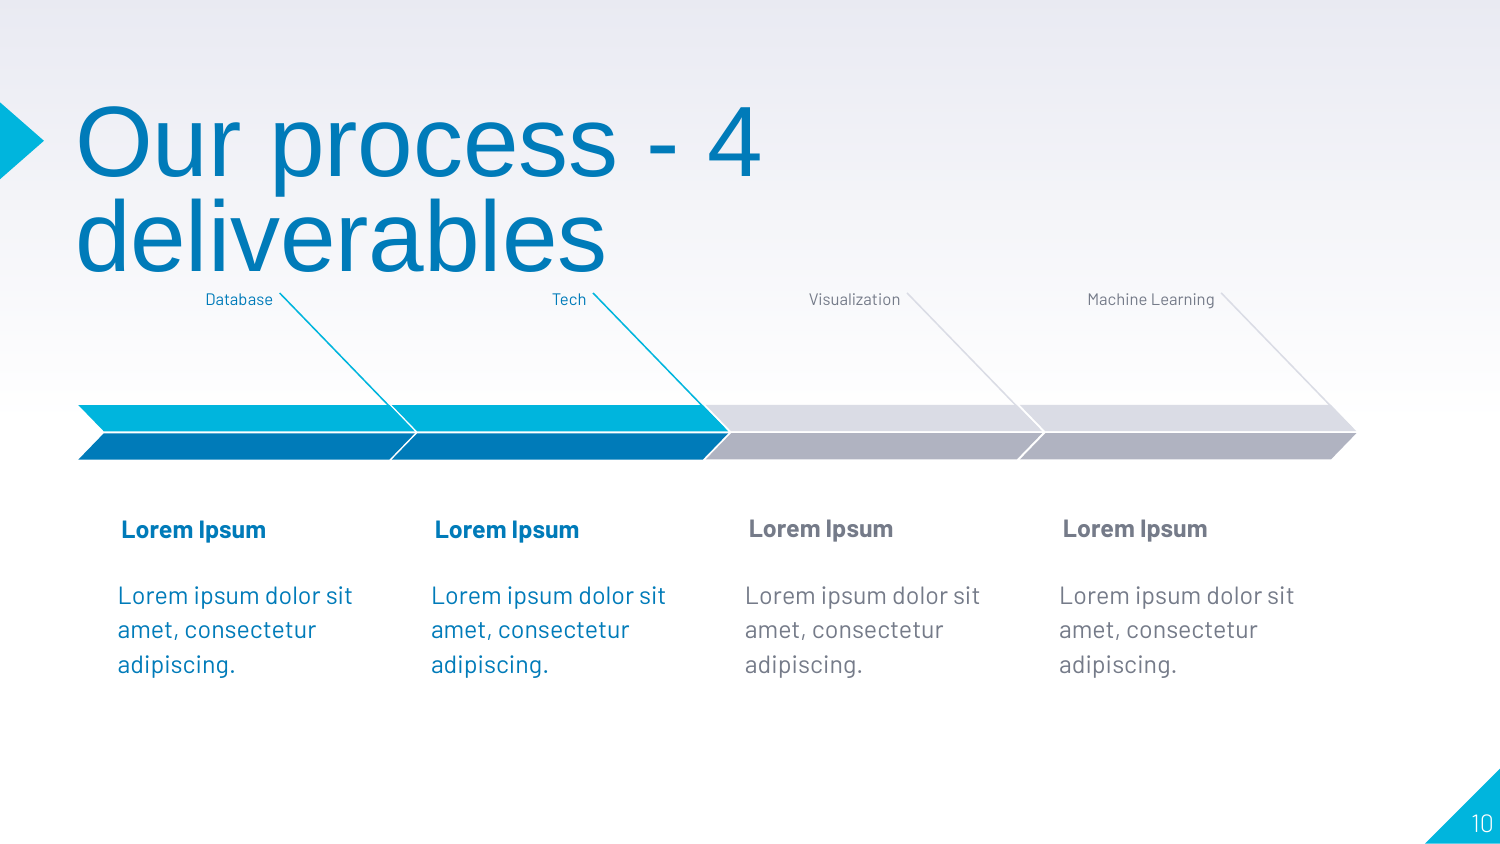

# Our process - 4 deliverables
Machine Learning

Lorem Ipsum
Lorem ipsum dolor sit amet, consectetur adipiscing.
Visualization

Lorem Ipsum
Lorem ipsum dolor sit amet, consectetur adipiscing.
Tech

Lorem Ipsum
Lorem ipsum dolor sit amet, consectetur adipiscing.
Database

Lorem Ipsum
Lorem ipsum dolor sit amet, consectetur adipiscing.
10